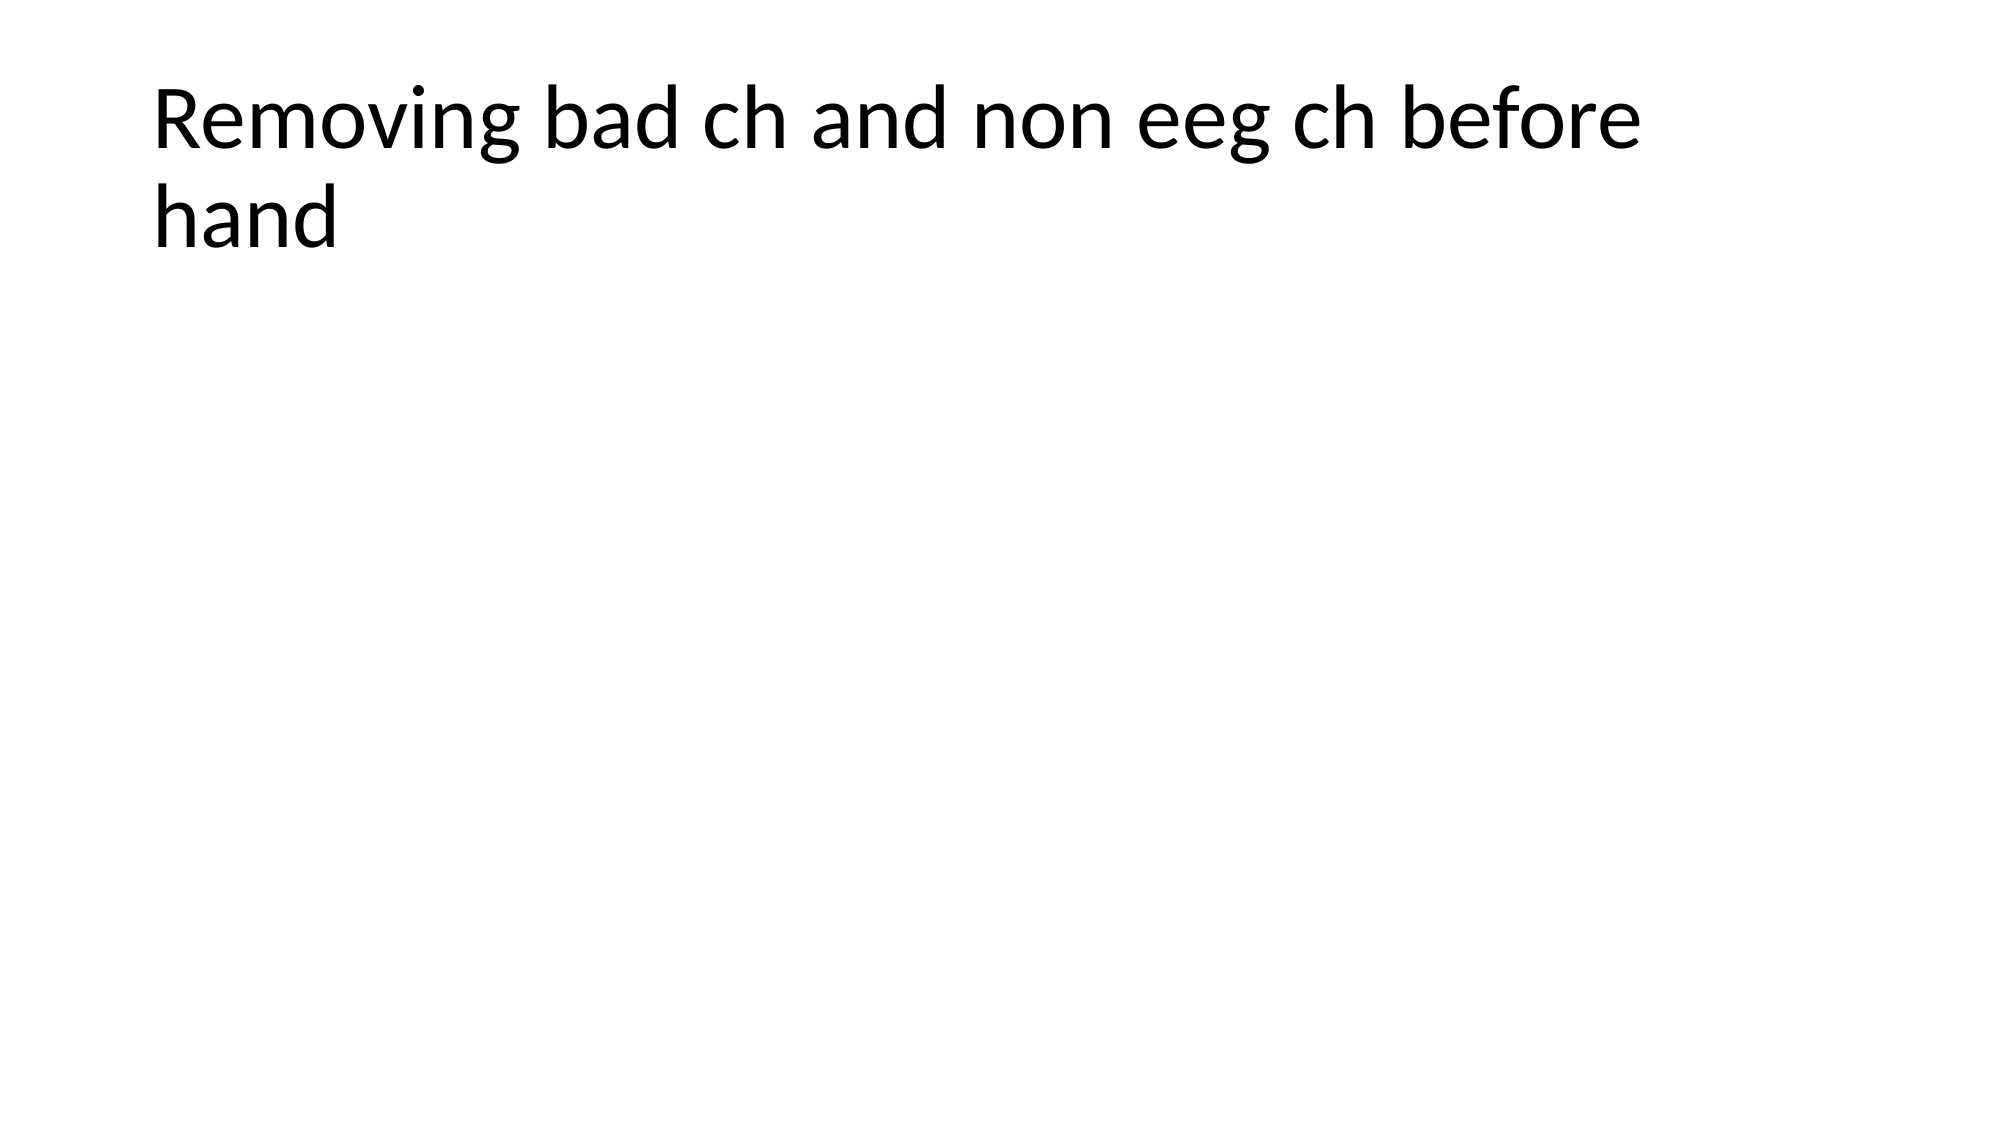

# Removing bad ch and non eeg ch before hand